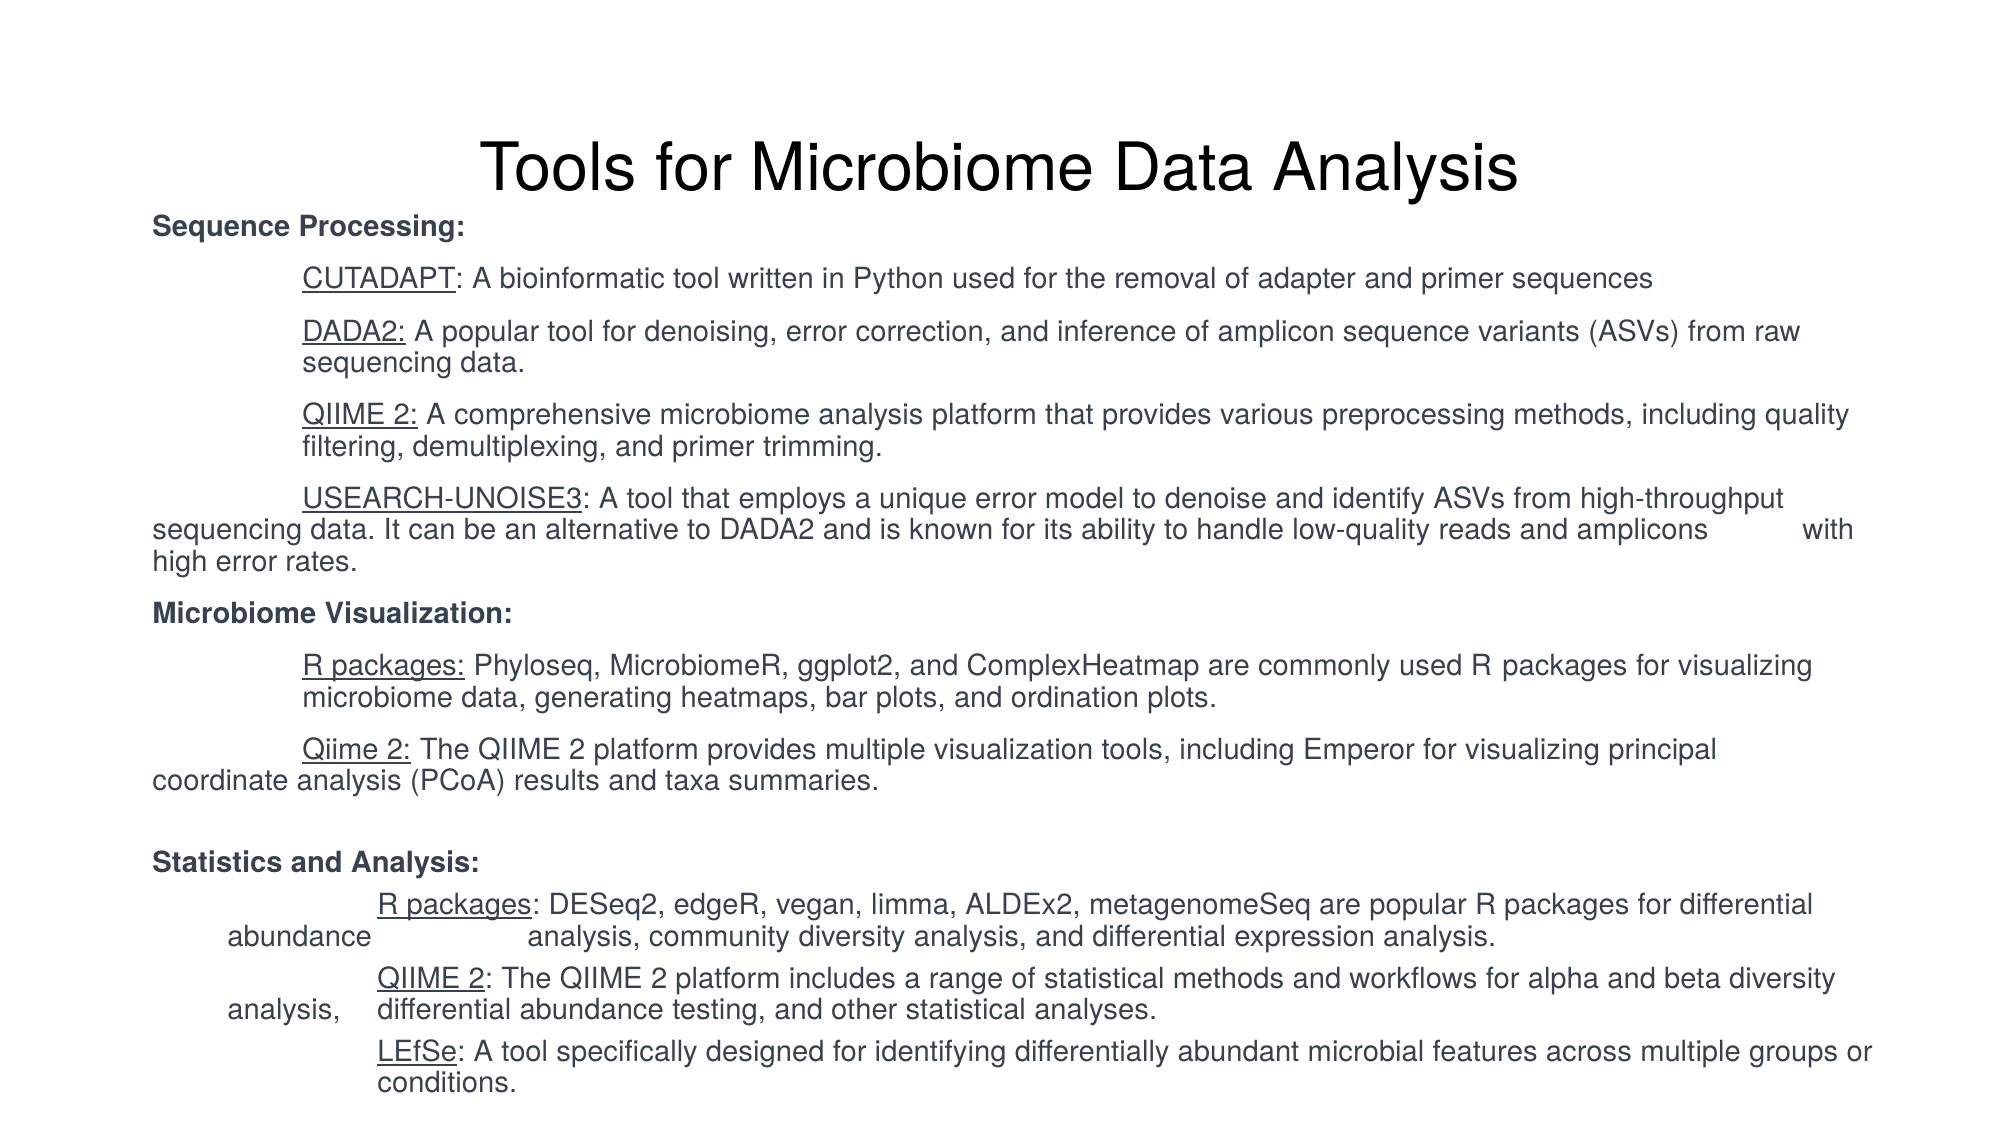

# Tools for Microbiome Data Analysis
Sequence Processing:
	CUTADAPT: A bioinformatic tool written in Python used for the removal of adapter and primer sequences
	DADA2: A popular tool for denoising, error correction, and inference of amplicon sequence variants (ASVs) from raw 	sequencing data.
	QIIME 2: A comprehensive microbiome analysis platform that provides various preprocessing methods, including quality 	filtering, demultiplexing, and primer trimming.
	USEARCH-UNOISE3: A tool that employs a unique error model to denoise and identify ASVs from high-throughput 	sequencing data. It can be an alternative to DADA2 and is known for its ability to handle low-quality reads and amplicons 	with high error rates.
Microbiome Visualization:
	R packages: Phyloseq, MicrobiomeR, ggplot2, and ComplexHeatmap are commonly used R 	packages for visualizing 	microbiome data, generating heatmaps, bar plots, and ordination plots.
	Qiime 2: The QIIME 2 platform provides multiple visualization tools, including Emperor for visualizing principal 	coordinate analysis (PCoA) results and taxa summaries.

Statistics and Analysis:
	R packages: DESeq2, edgeR, vegan, limma, ALDEx2, metagenomeSeq are popular R packages for differential abundance 	analysis, community diversity analysis, and differential expression analysis.
	QIIME 2: The QIIME 2 platform includes a range of statistical methods and workflows for alpha and beta diversity analysis, 	differential abundance testing, and other statistical analyses.
	LEfSe: A tool specifically designed for identifying differentially abundant microbial features across multiple groups or 	conditions.